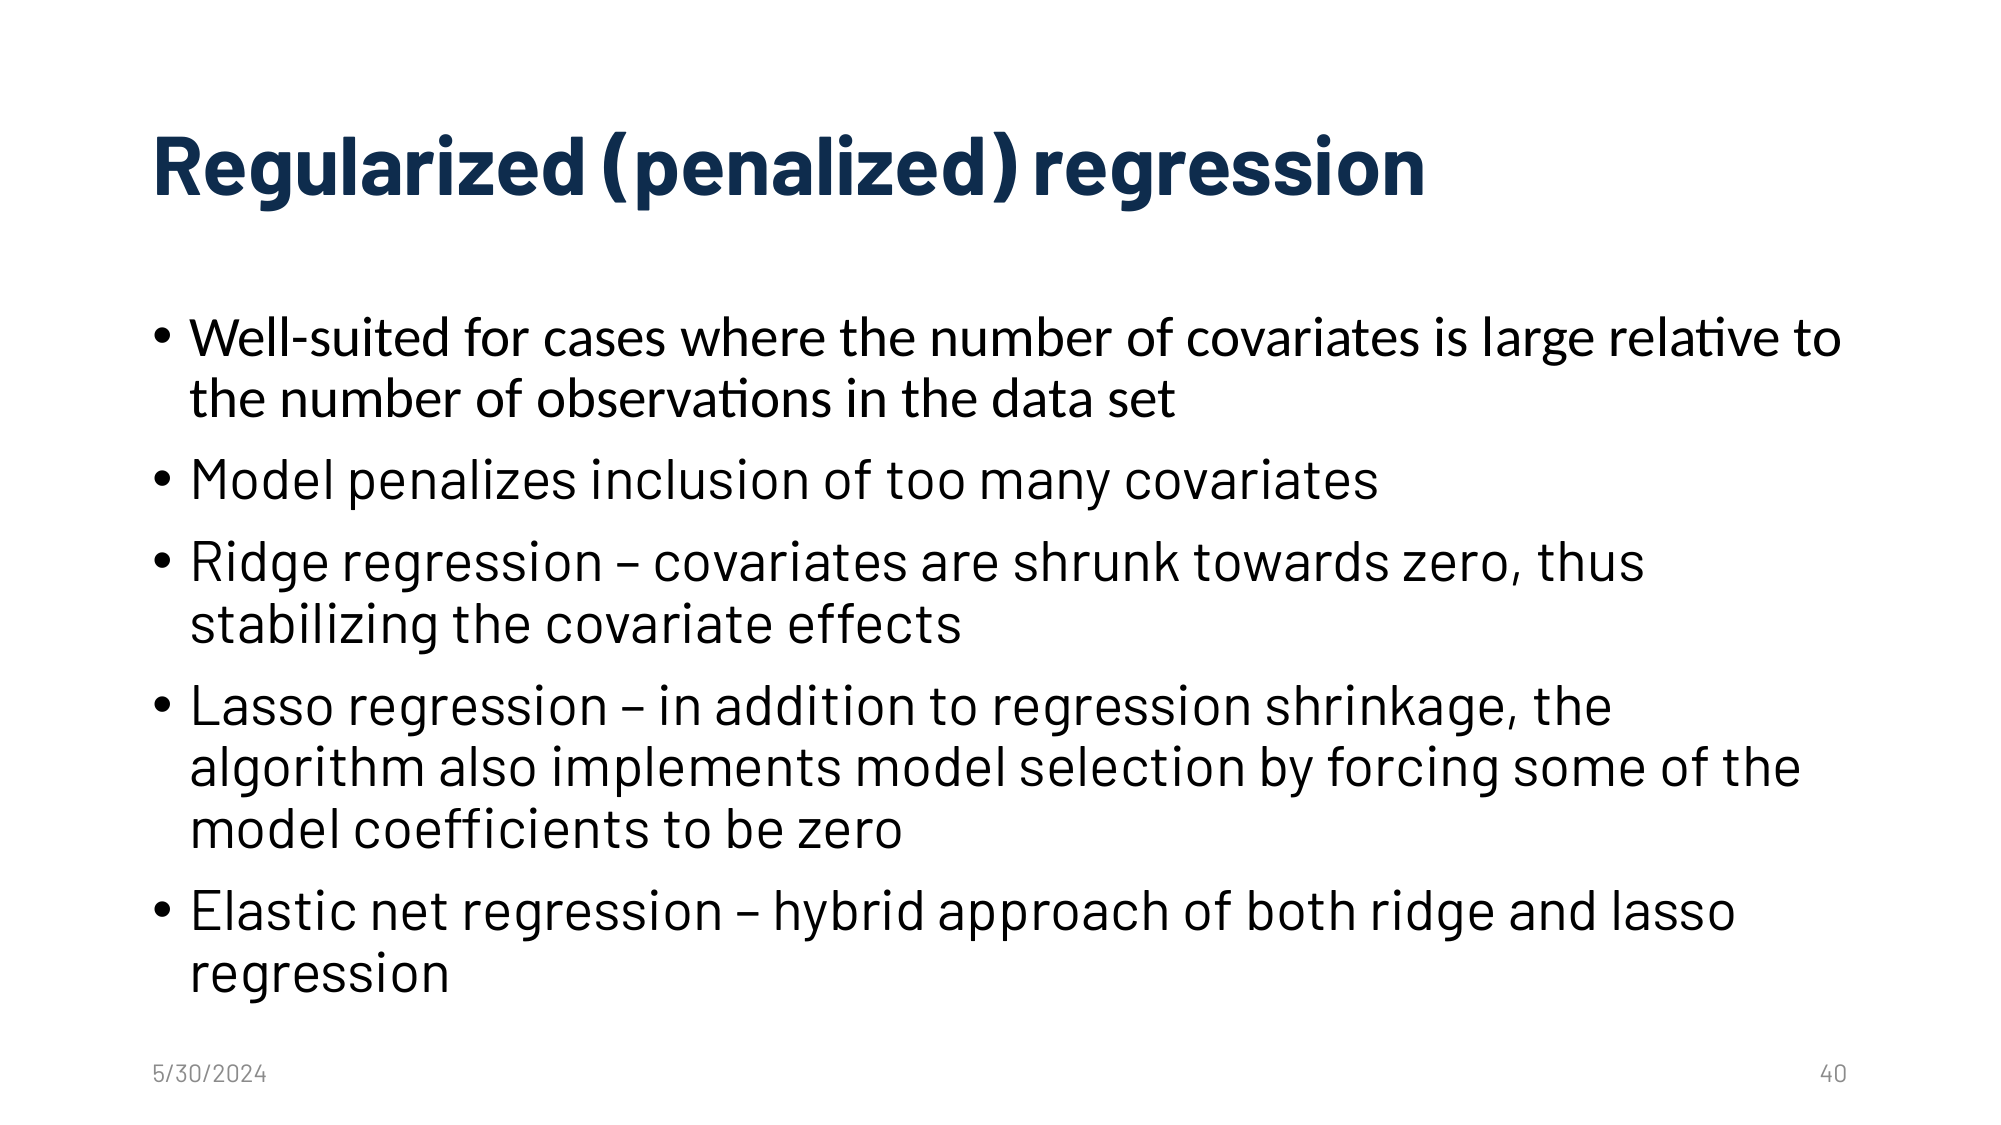

# Regularized (penalized) regression
Well-suited for cases where the number of covariates is large relative to the number of observations in the data set
Model penalizes inclusion of too many covariates
Ridge regression – covariates are shrunk towards zero, thus stabilizing the covariate effects
Lasso regression – in addition to regression shrinkage, the algorithm also implements model selection by forcing some of the model coefficients to be zero
Elastic net regression – hybrid approach of both ridge and lasso regression
5/30/2024
40